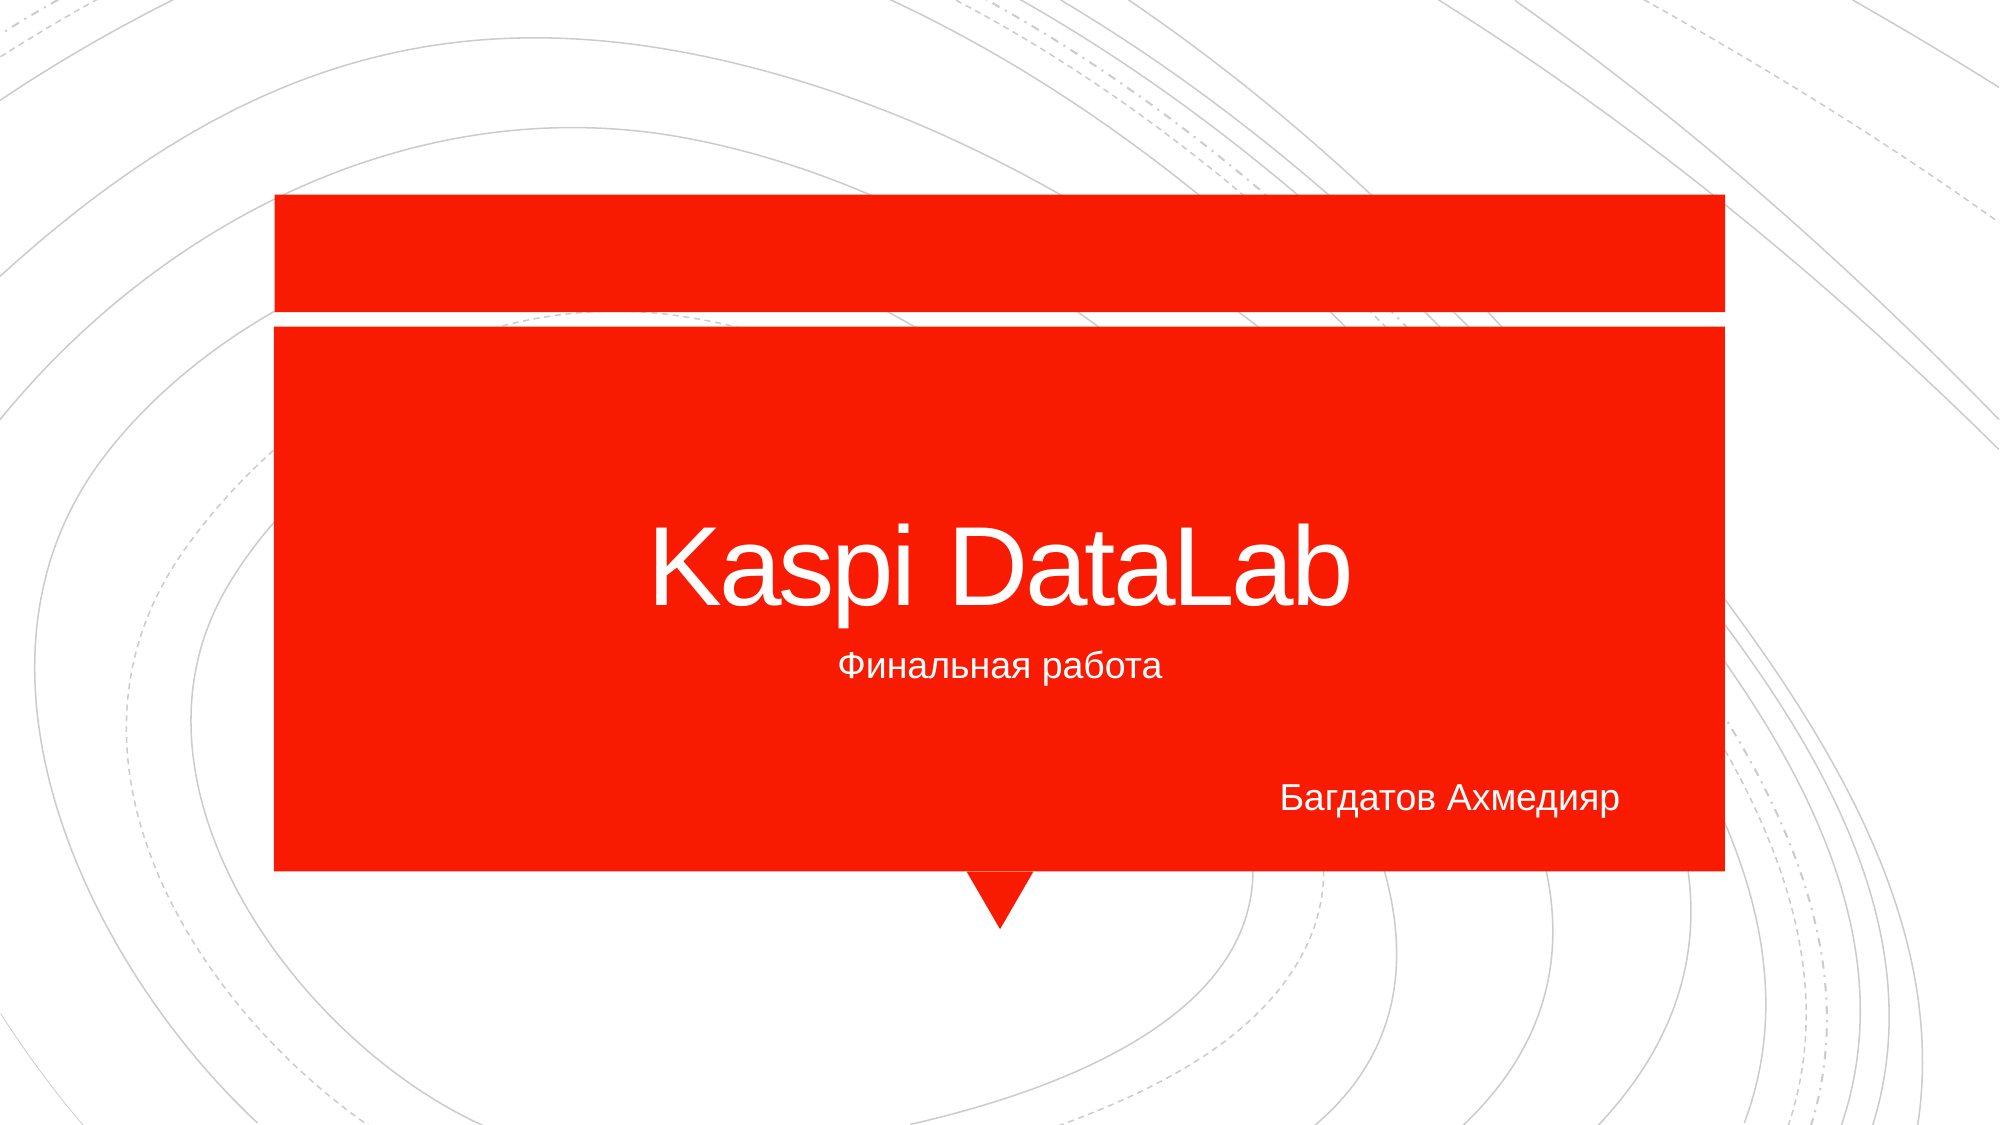

# Kaspi DataLab
Финальная работа

						Багдатов Ахмедияр